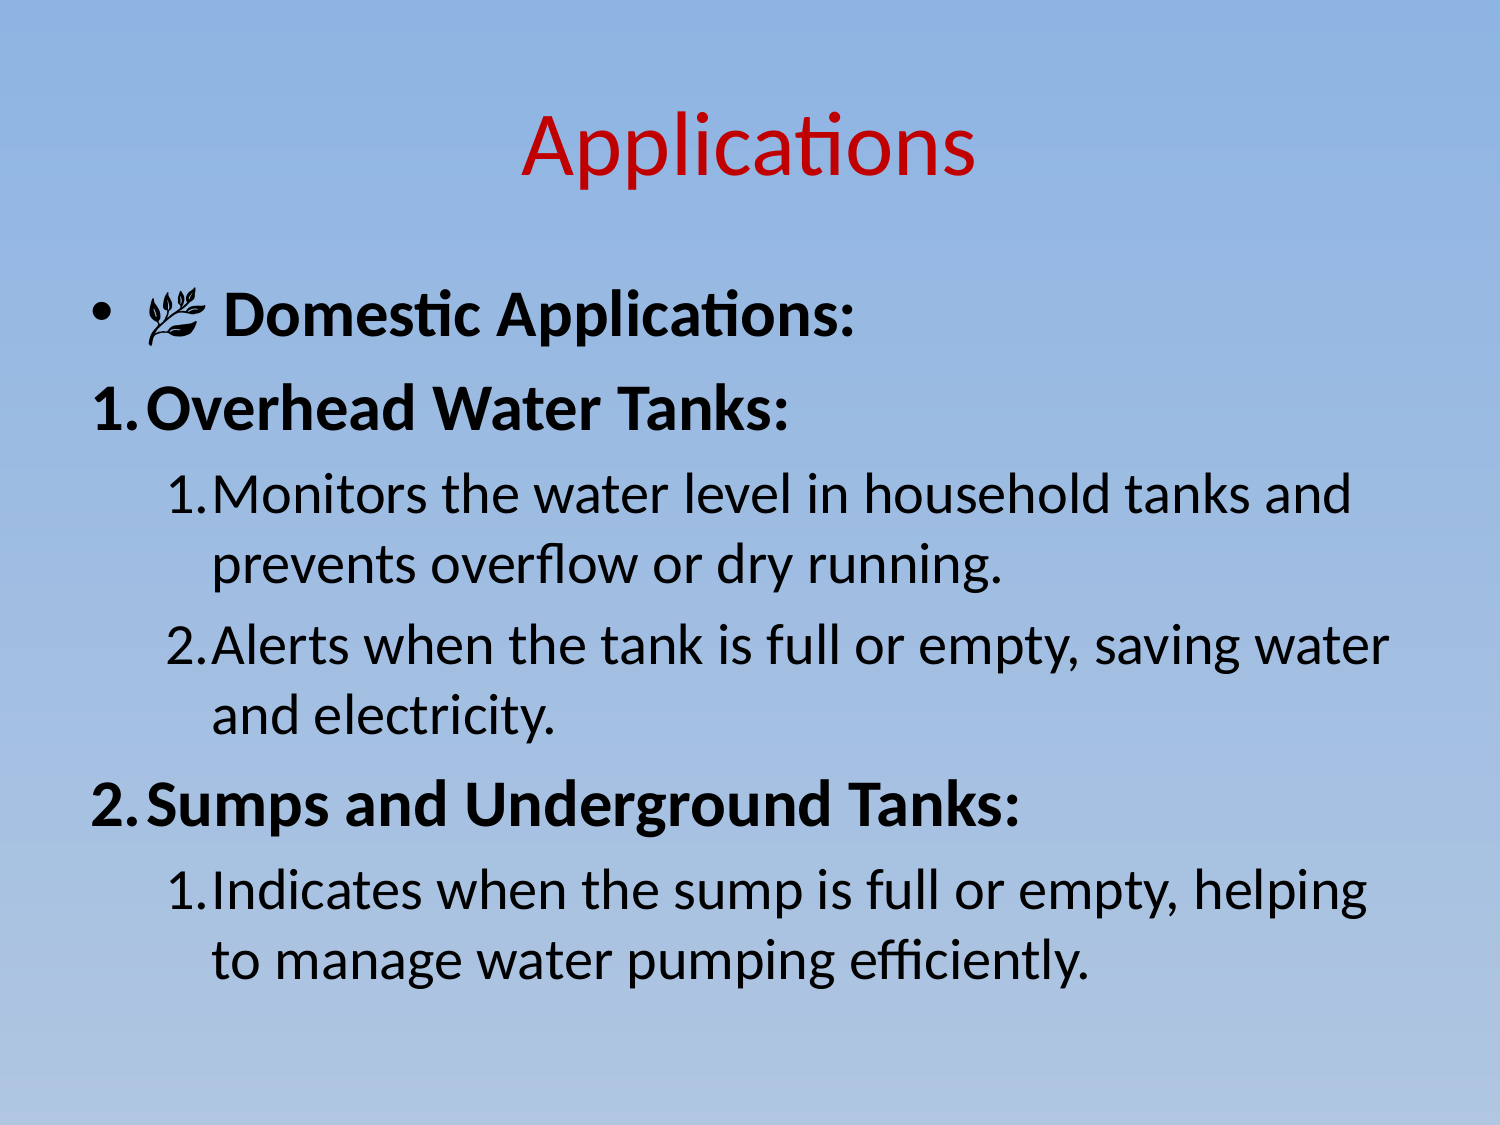

# Applications
🌿 Domestic Applications:
Overhead Water Tanks:
Monitors the water level in household tanks and prevents overflow or dry running.
Alerts when the tank is full or empty, saving water and electricity.
Sumps and Underground Tanks:
Indicates when the sump is full or empty, helping to manage water pumping efficiently.